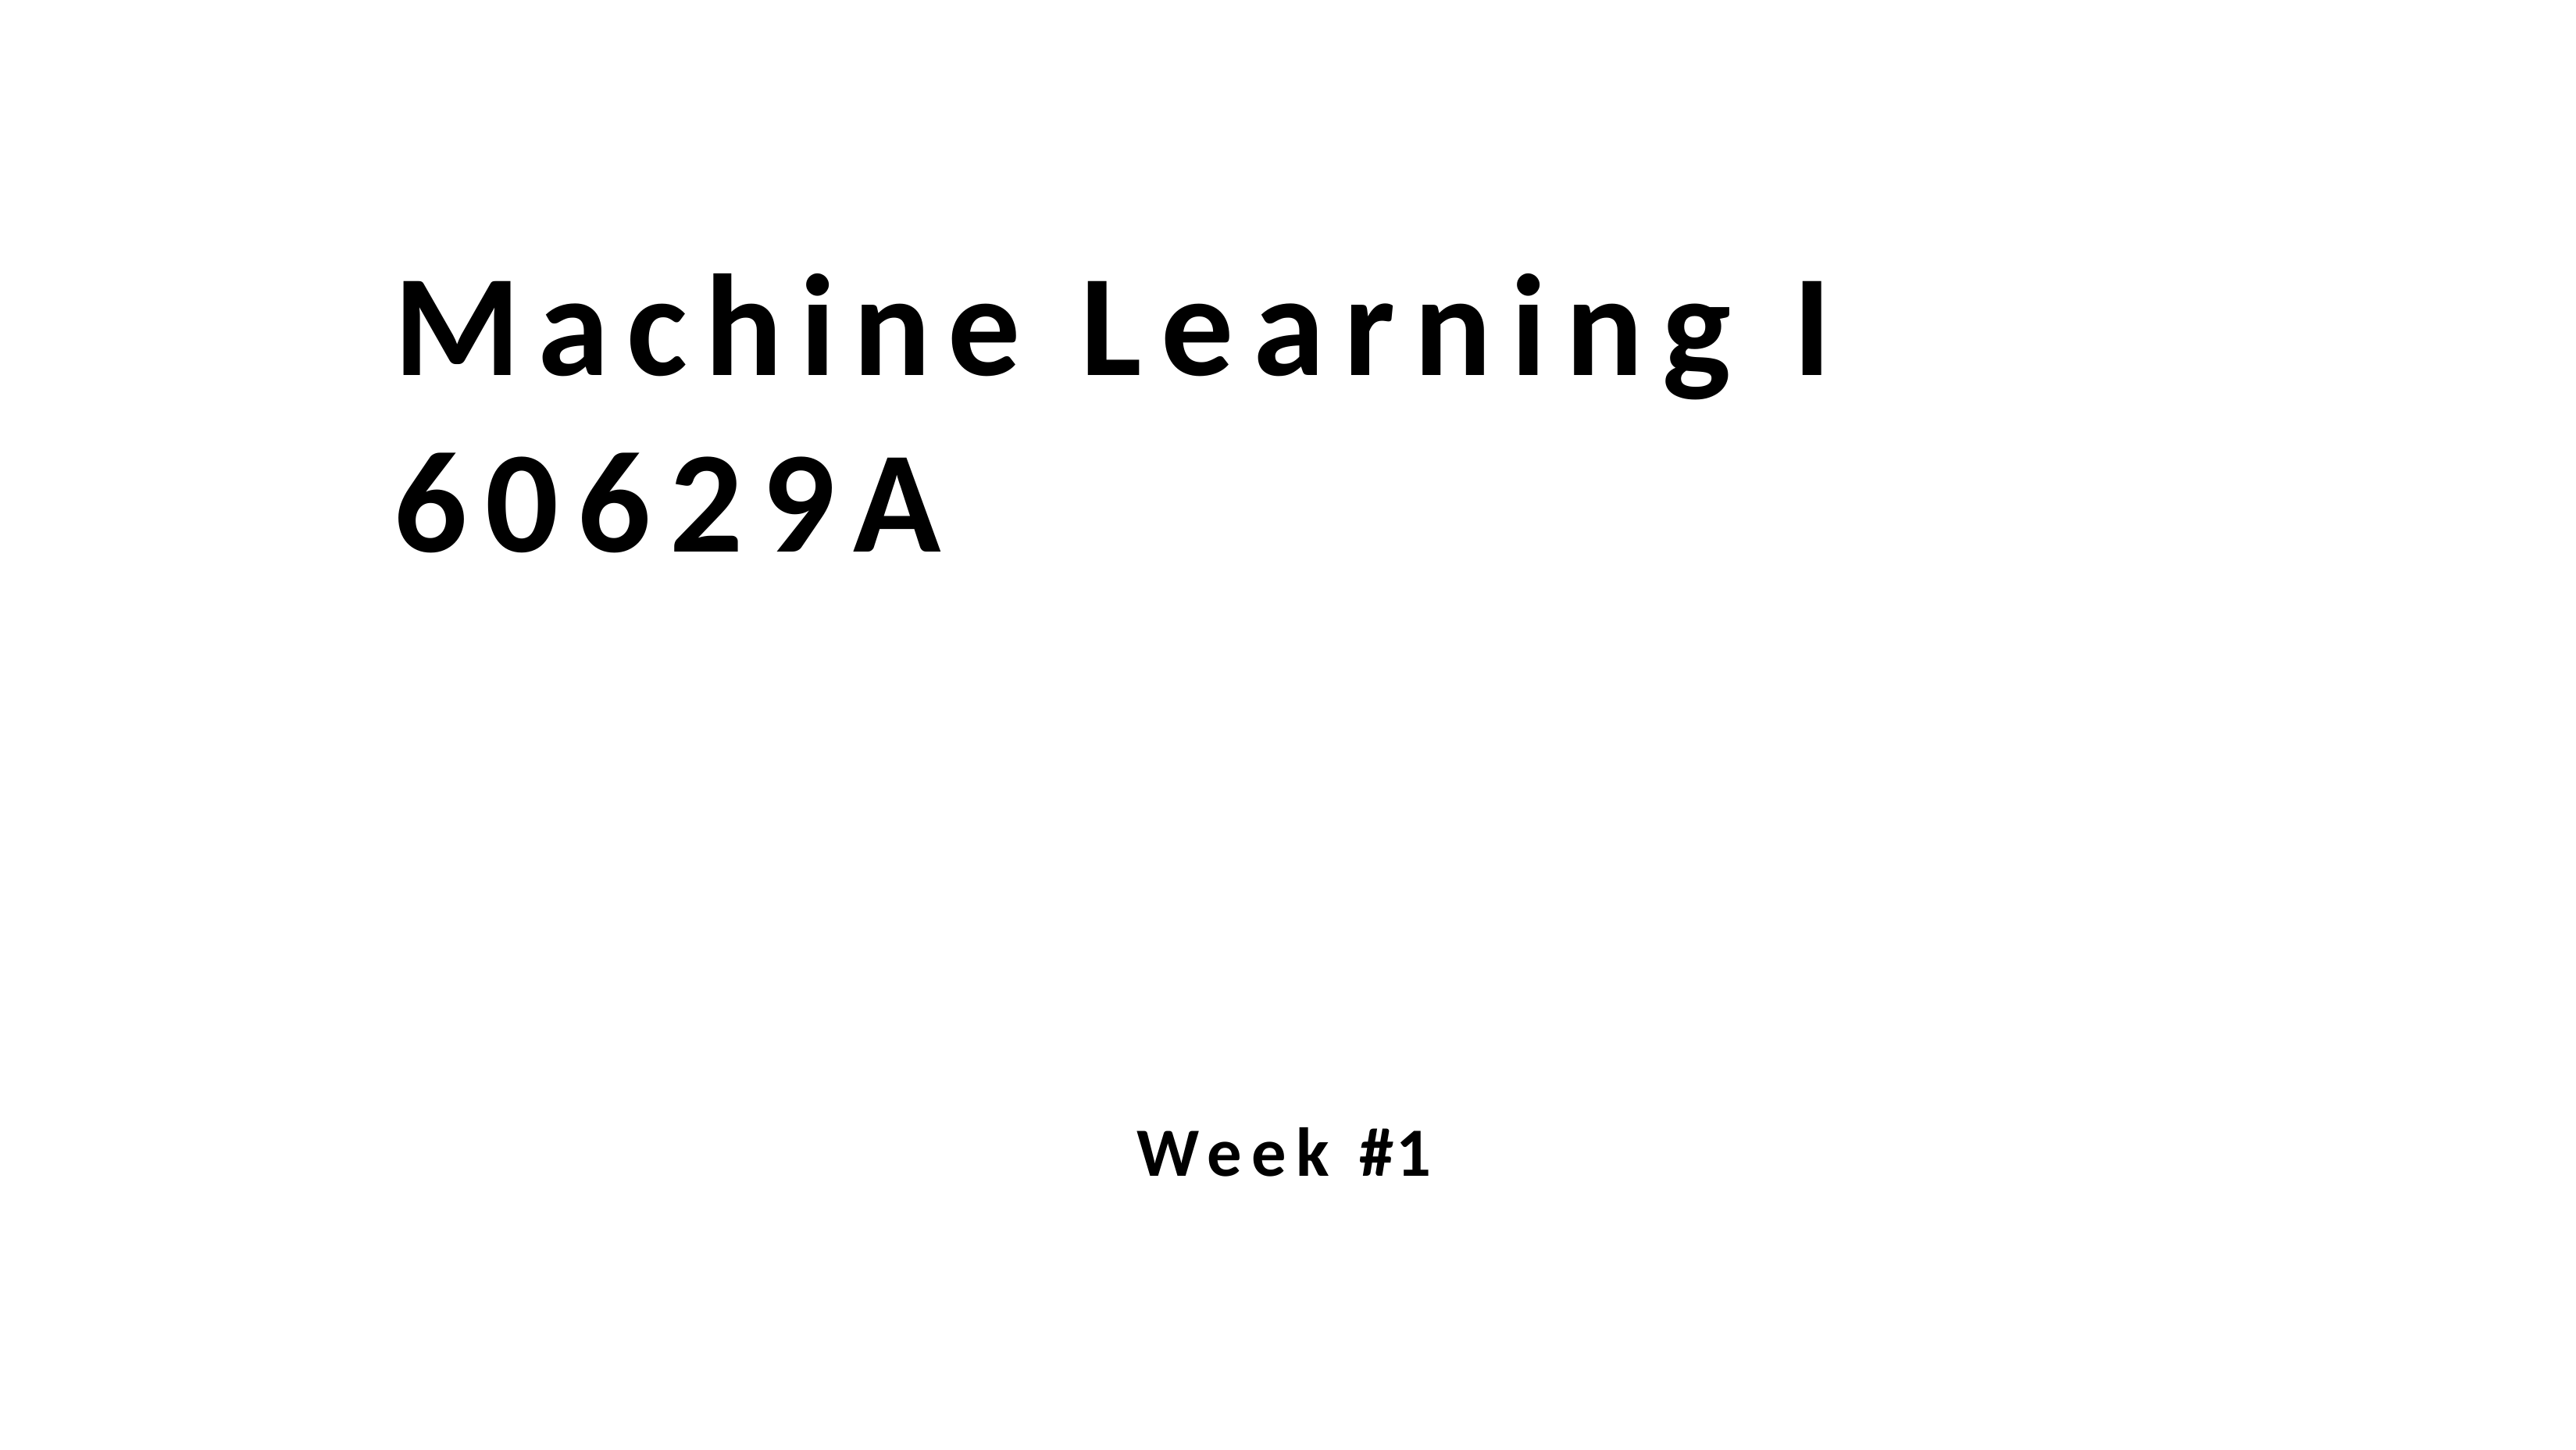

# Machine Learning I 60629A
Week #1